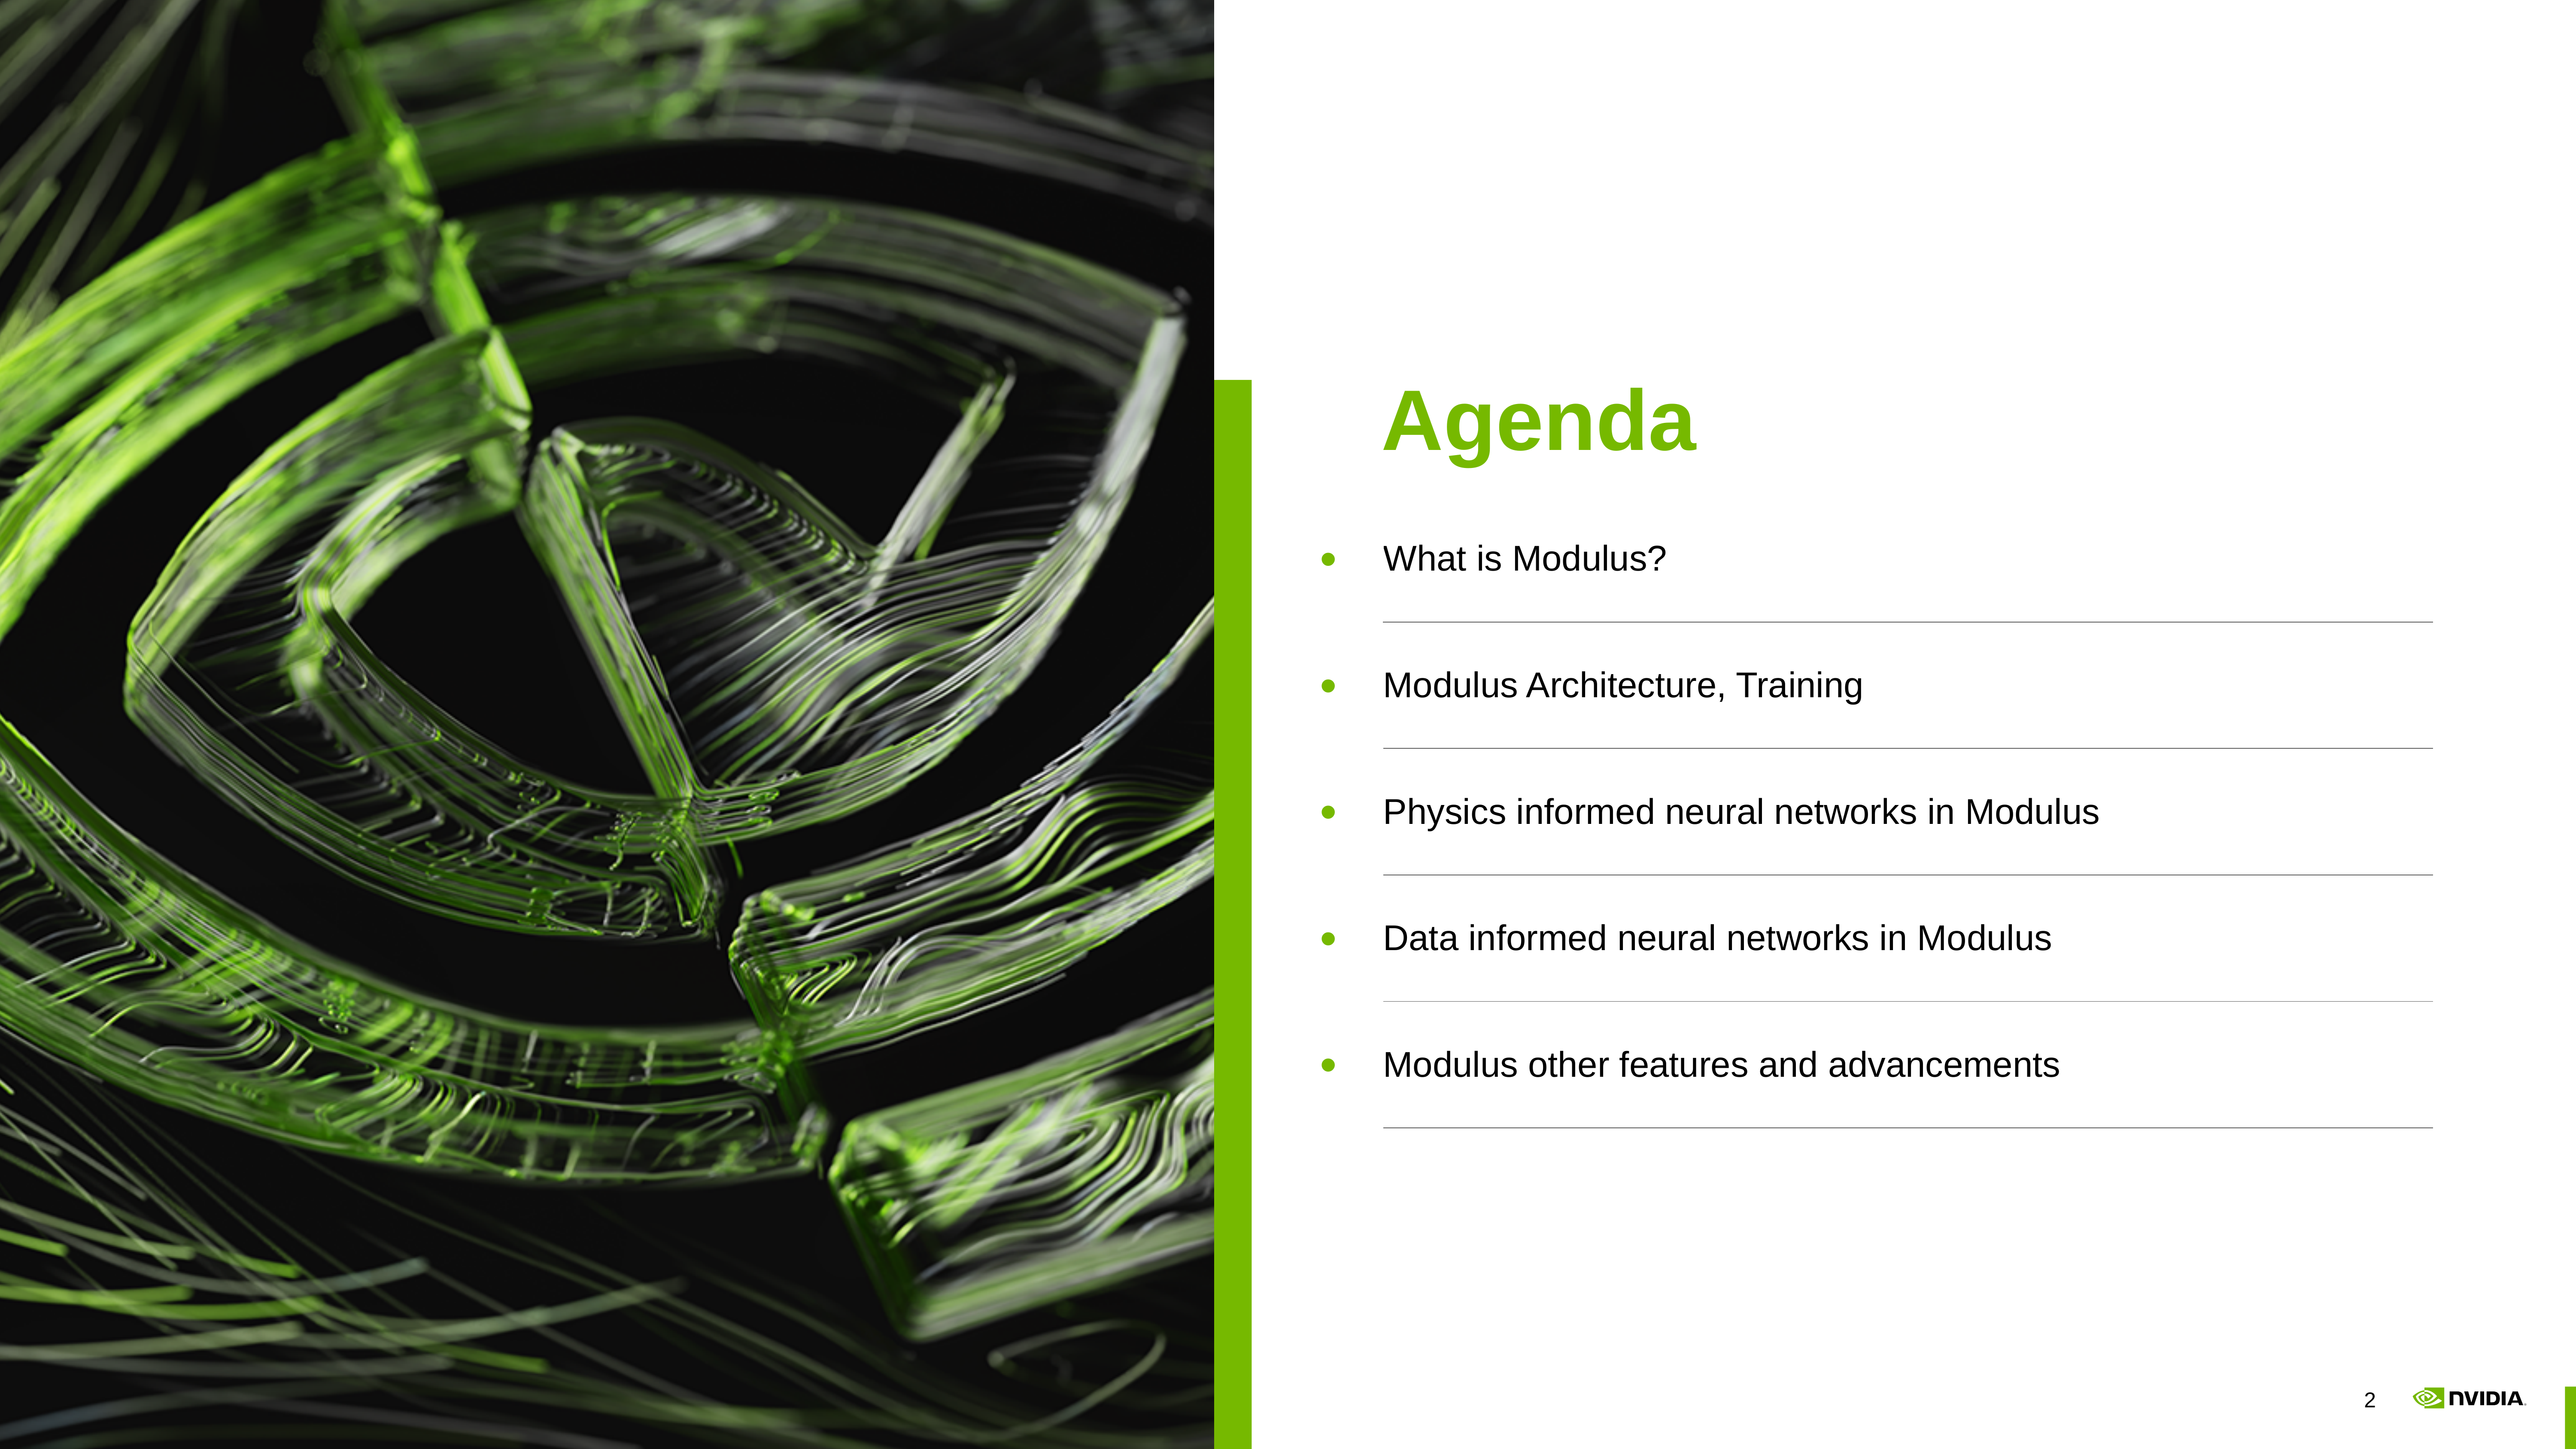

Agenda
| • | What is Modulus? |
| --- | --- |
| • | Modulus Architecture, Training |
| • | Physics informed neural networks in Modulus |
| • | Data informed neural networks in Modulus |
| • | Modulus other features and advancements |